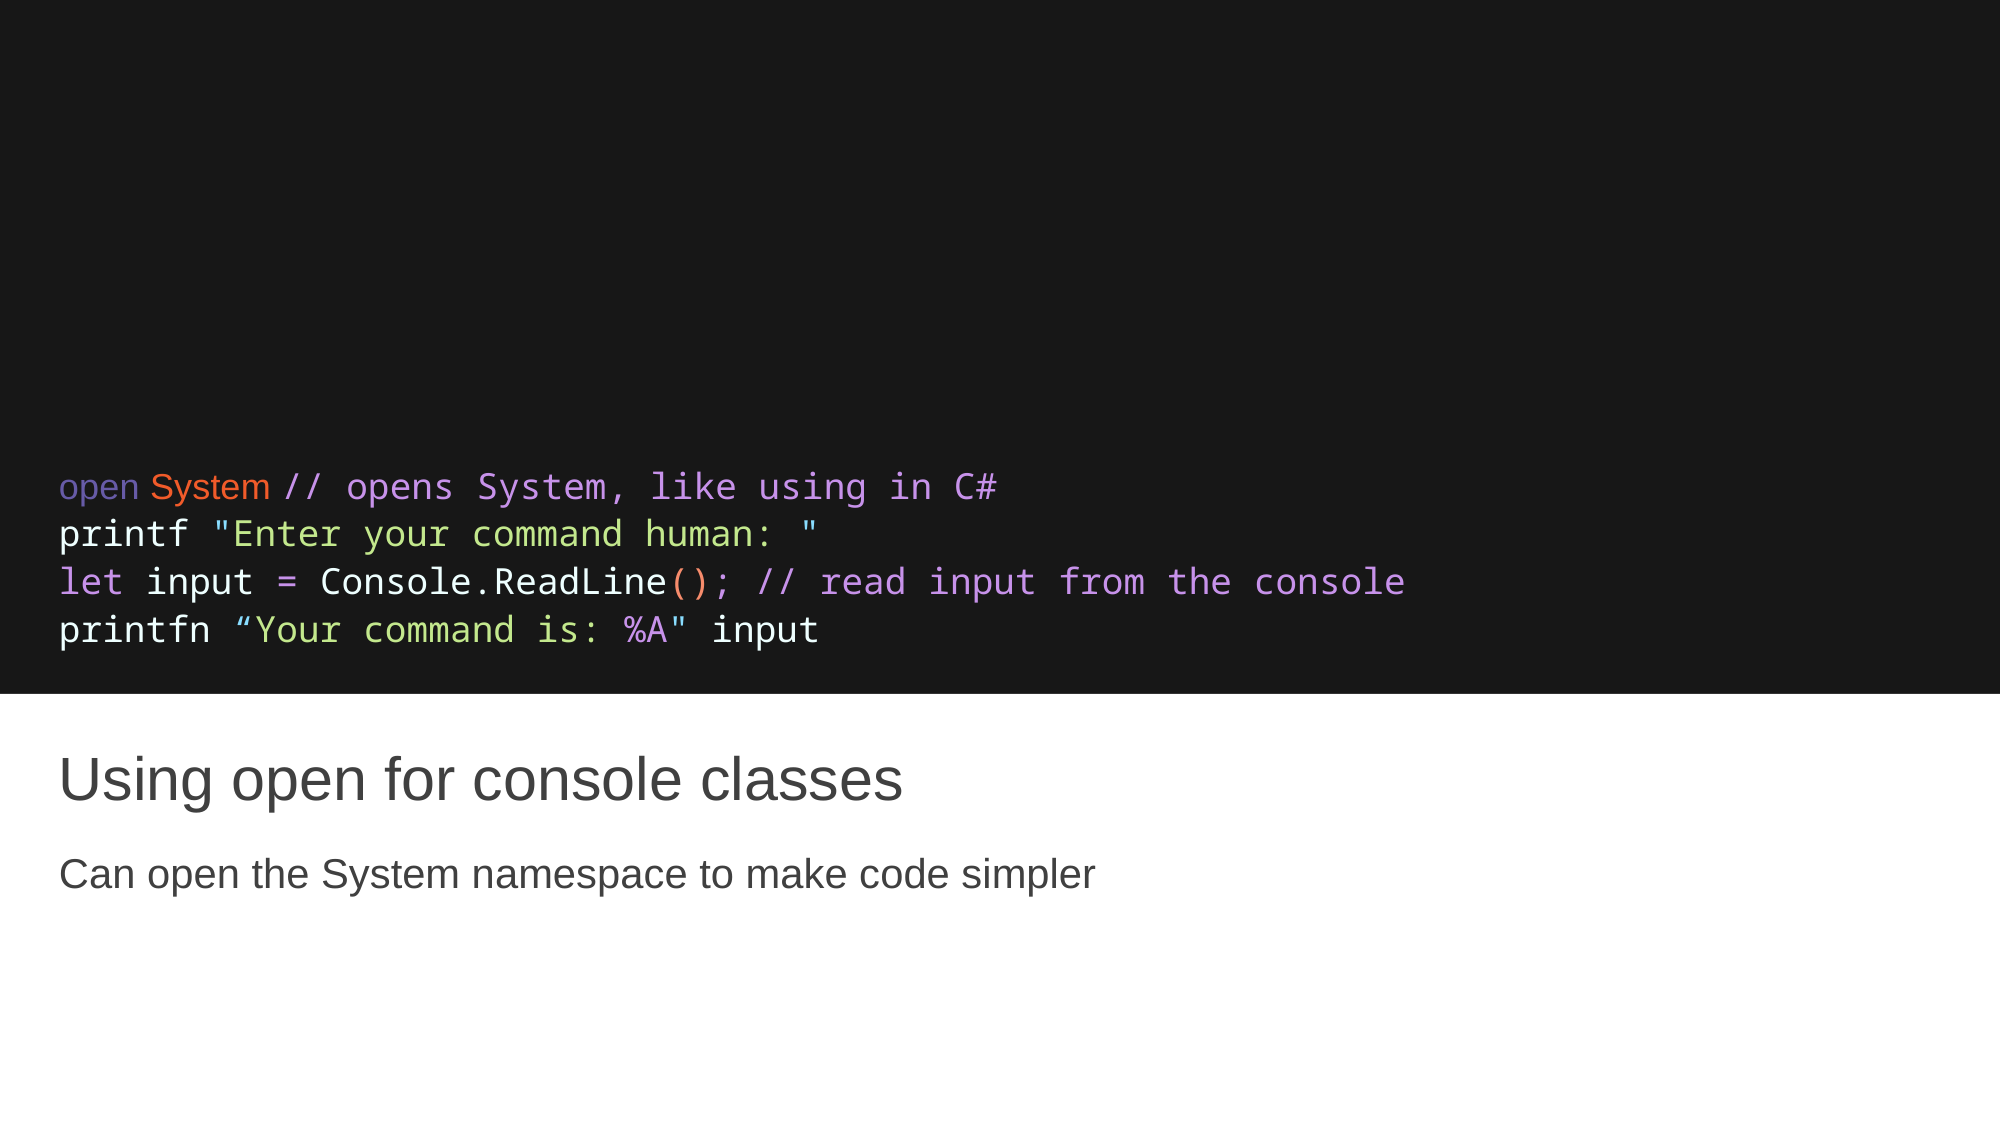

open System // opens System, like using in C#
printf "Enter your command human: "
let input = Console.ReadLine(); // read input from the console
printfn “Your command is: %A" input
# Using open for console classes
Can open the System namespace to make code simpler